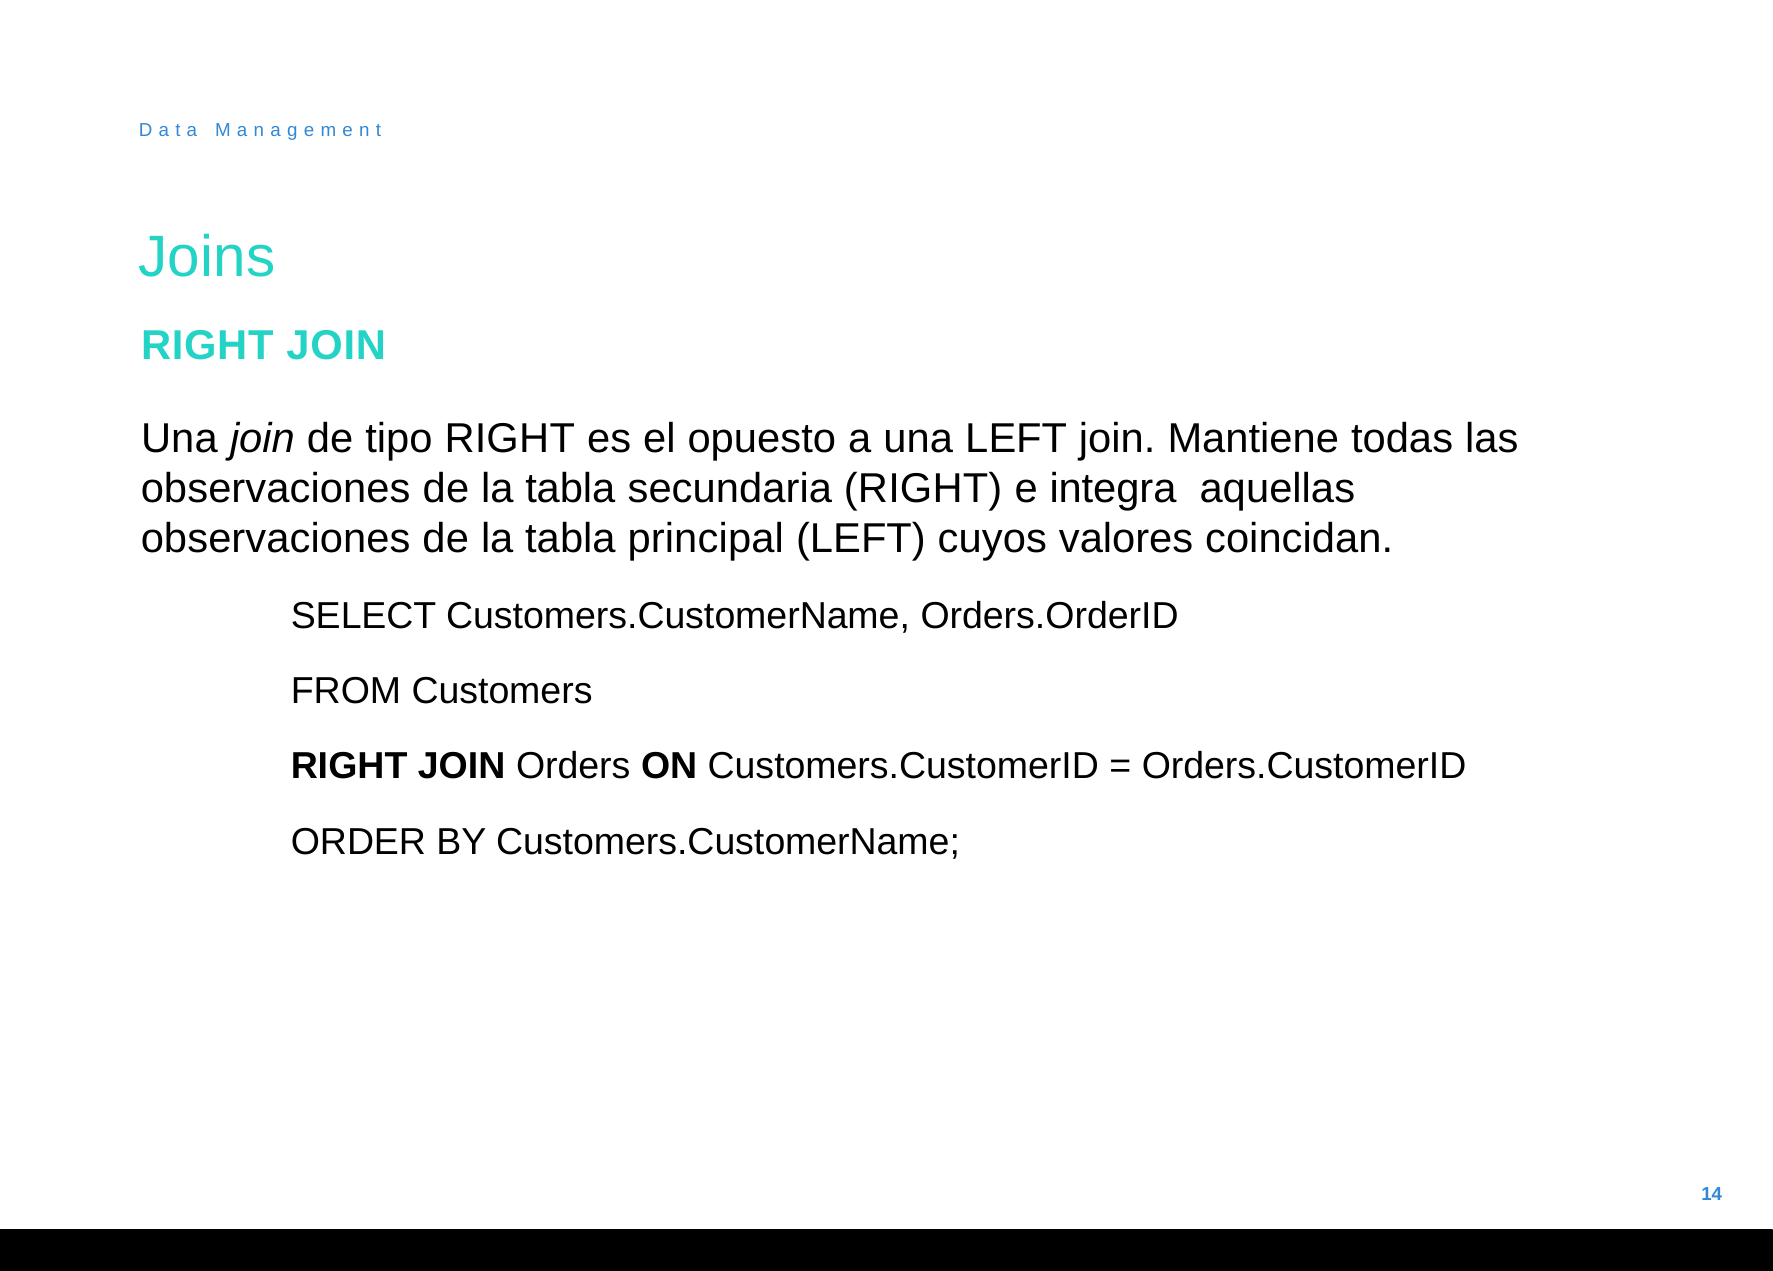

Data Management

# Joins
RIGHT JOIN
Una join de tipo RIGHT es el opuesto a una LEFT join. Mantiene todas las observaciones de la tabla secundaria (RIGHT) e integra  aquellas observaciones de la tabla principal (LEFT) cuyos valores coincidan.
	SELECT Customers.CustomerName, Orders.OrderID
	FROM Customers
	RIGHT JOIN Orders ON Customers.CustomerID = Orders.CustomerID
	ORDER BY Customers.CustomerName;
14